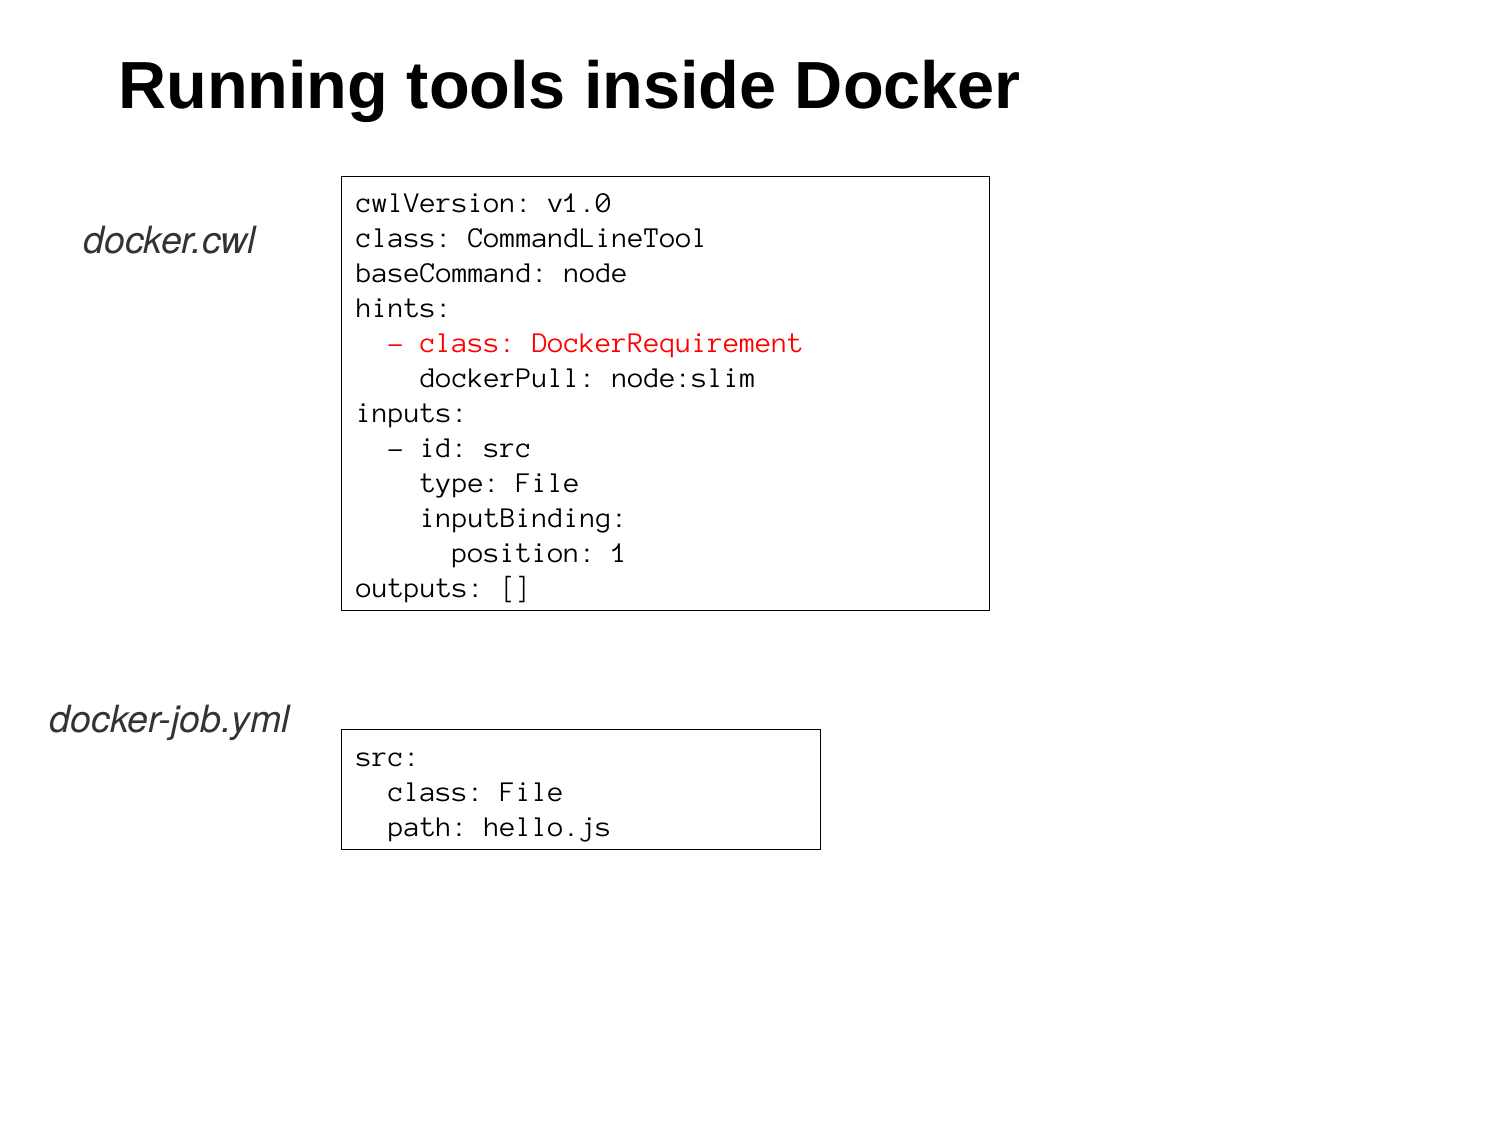

# Running tools inside Docker
cwlVersion: v1.0
class: CommandLineTool
baseCommand: node
hints:
  - class: DockerRequirement
    dockerPull: node:slim
inputs:
  - id: src
    type: File
    inputBinding:
      position: 1
outputs: []
docker.cwl
docker-job.yml
src:
  class: File
  path: hello.js